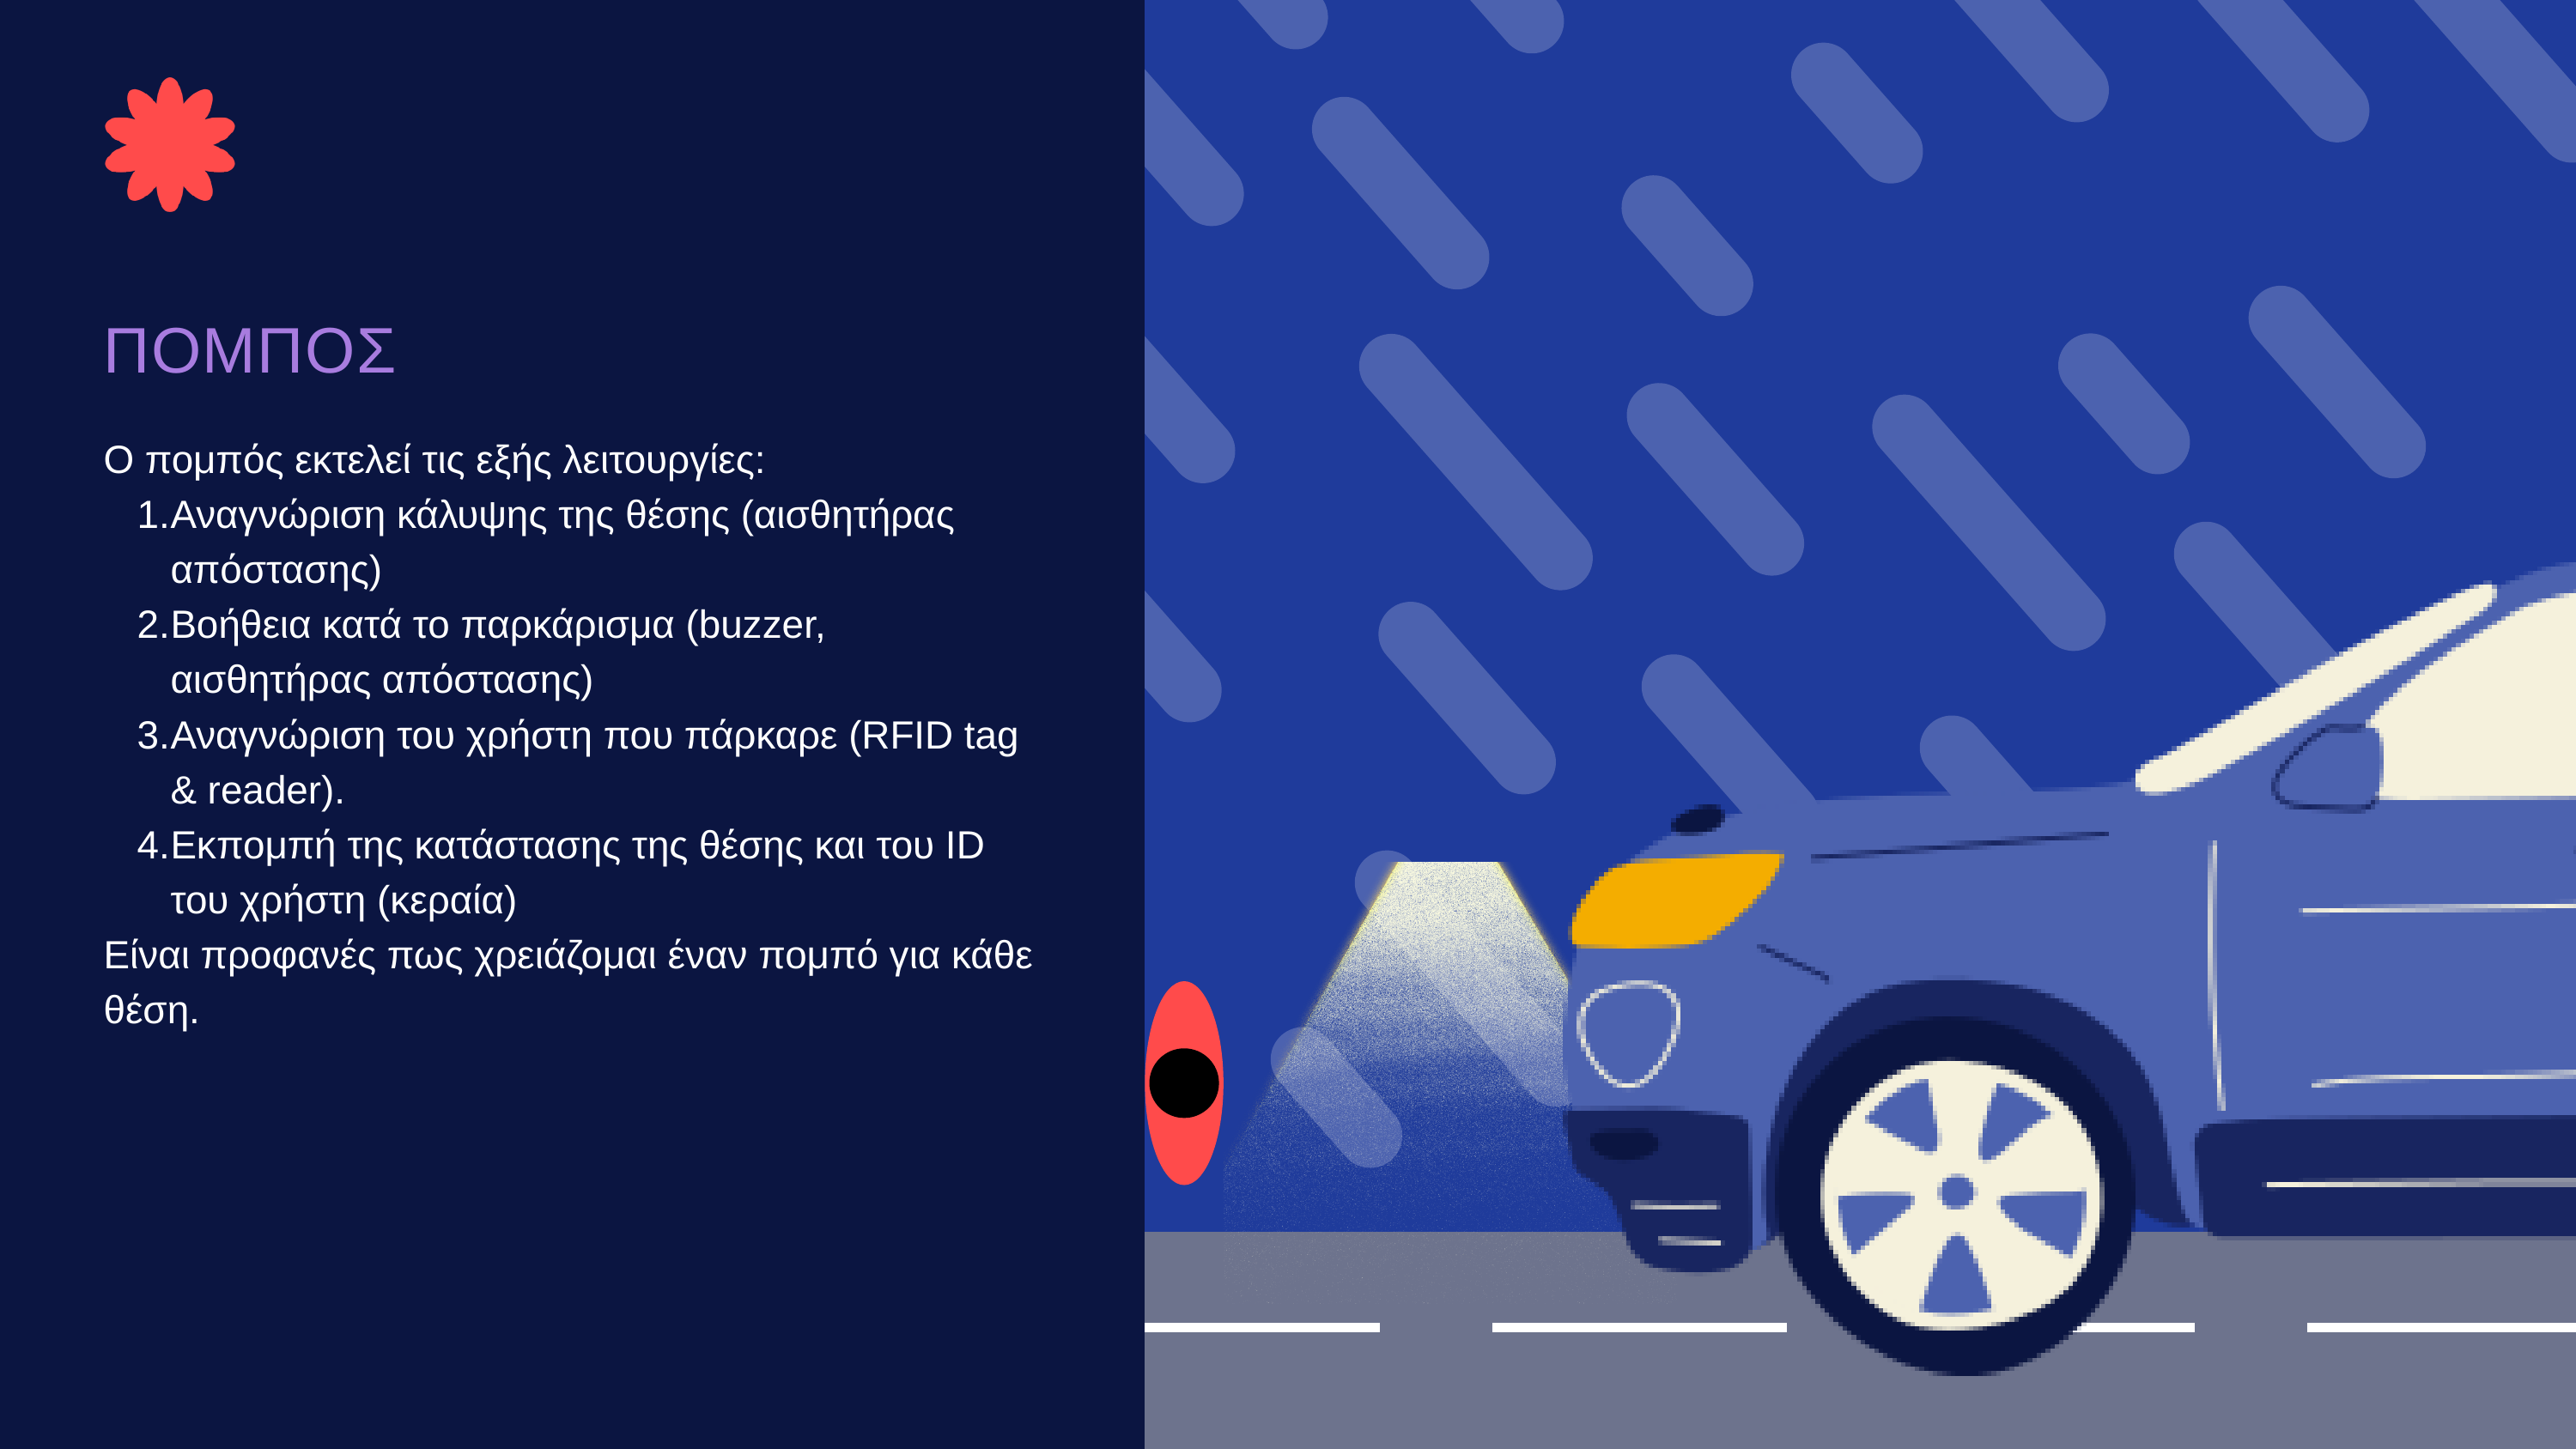

ΠΟΜΠΟΣ
Ο πομπός εκτελεί τις εξής λειτουργίες:
Αναγνώριση κάλυψης της θέσης (αισθητήρας απόστασης)
Βοήθεια κατά το παρκάρισμα (buzzer, αισθητήρας απόστασης)
Αναγνώριση του χρήστη που πάρκαρε (RFID tag & reader).
Εκπομπή της κατάστασης της θέσης και του ID του χρήστη (κεραία)
Είναι προφανές πως χρειάζομαι έναν πομπό για κάθε θέση.